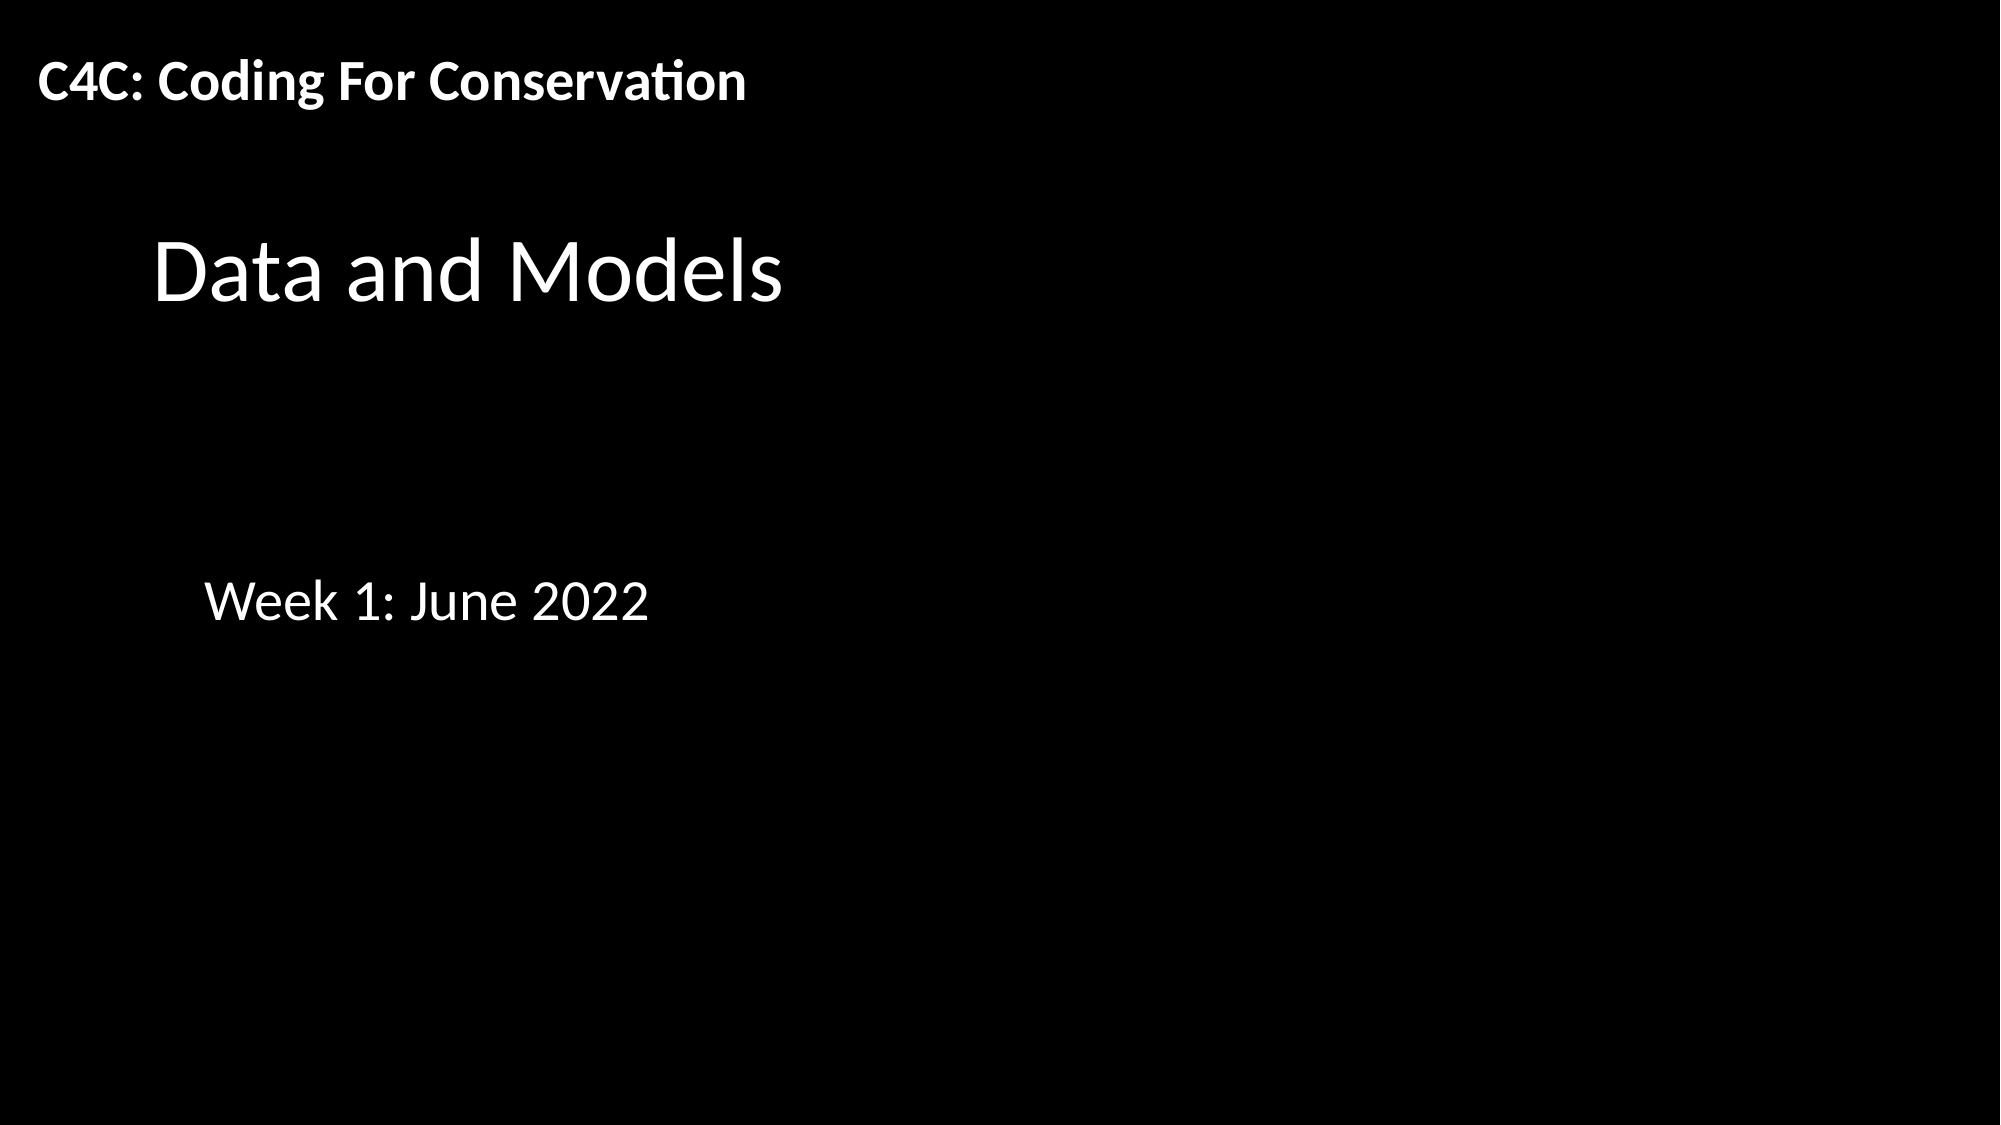

C4C: Coding For Conservation
# Data and Models
Week 1: June 2022